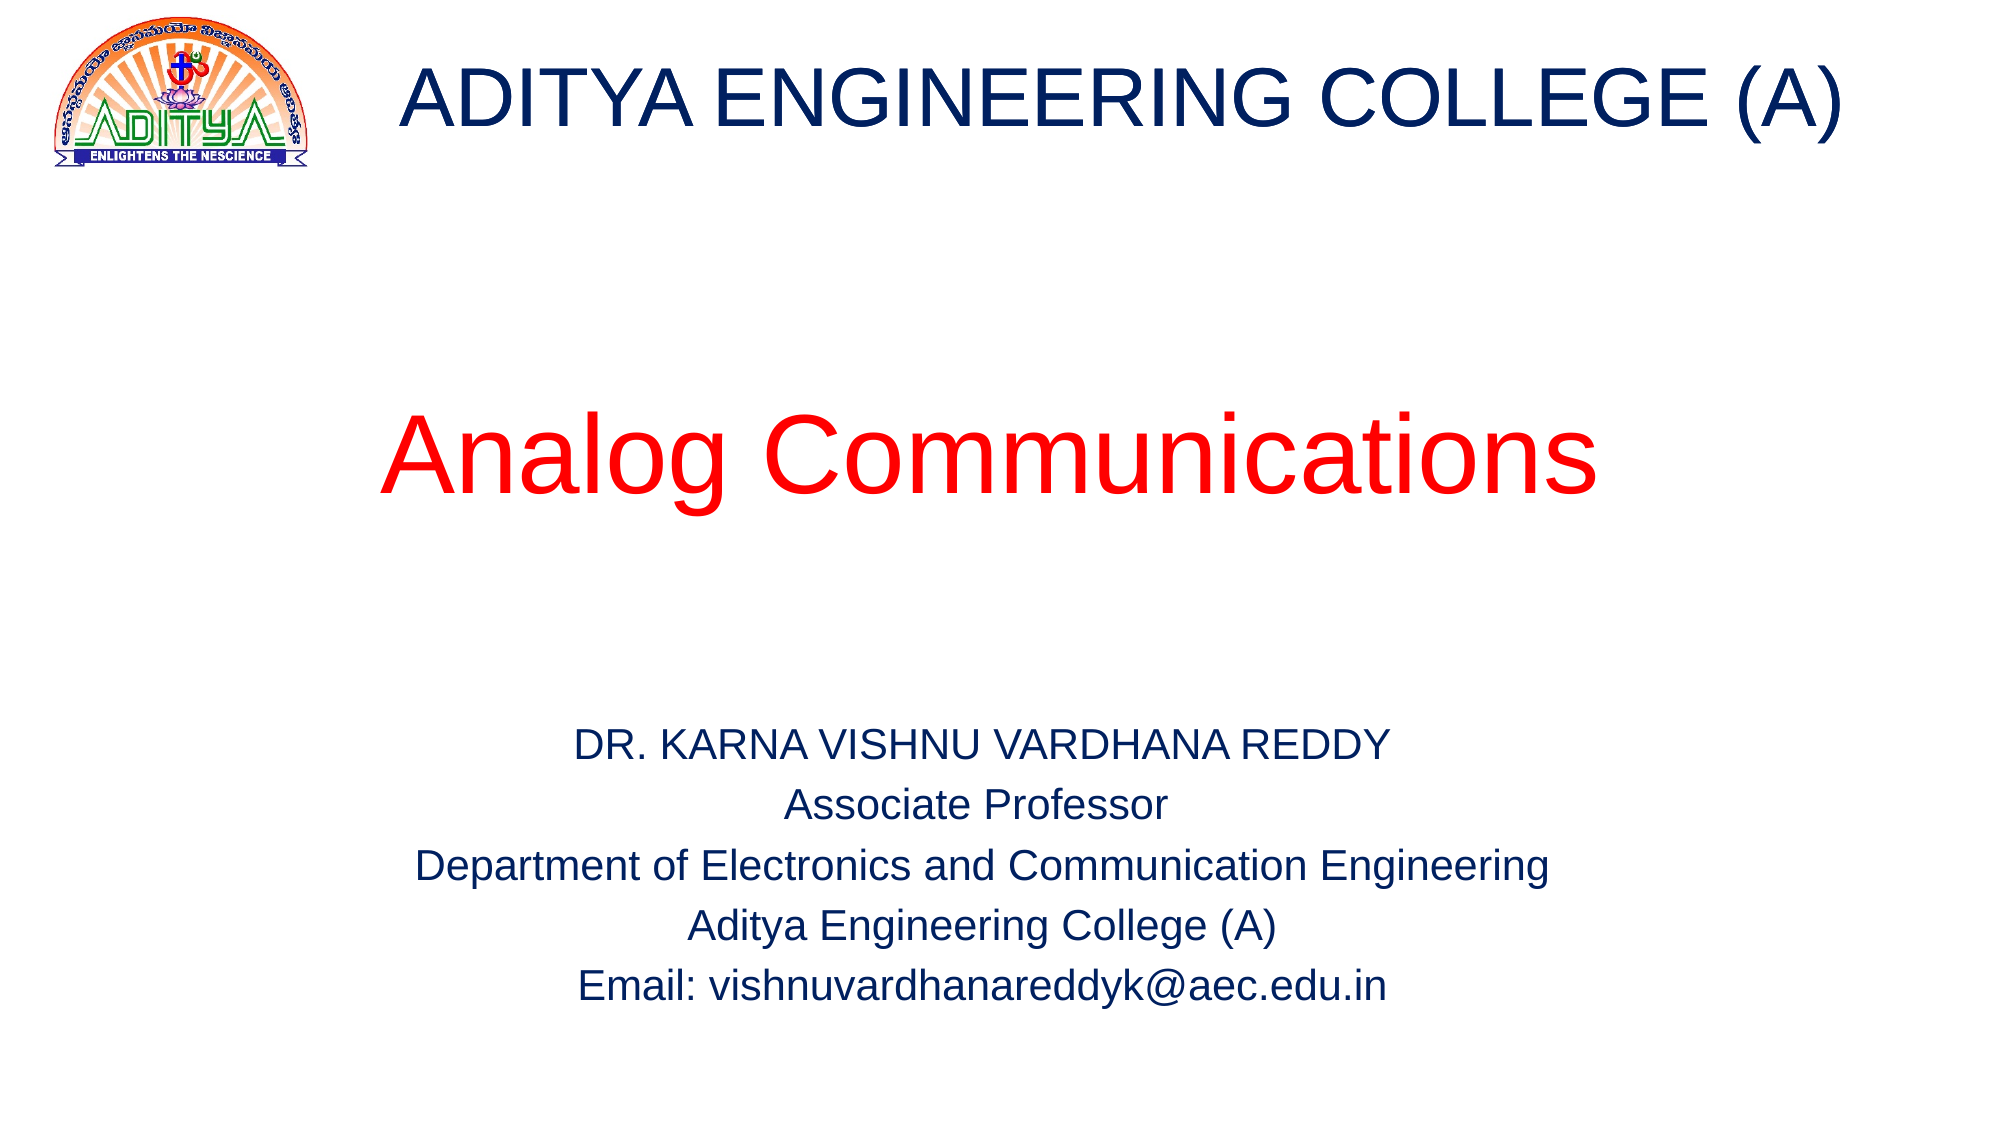

Analog Communications
DR. KARNA VISHNU VARDHANA REDDY
Associate Professor
Department of Electronics and Communication Engineering
Aditya Engineering College (A)
Email: vishnuvardhanareddyk@aec.edu.in